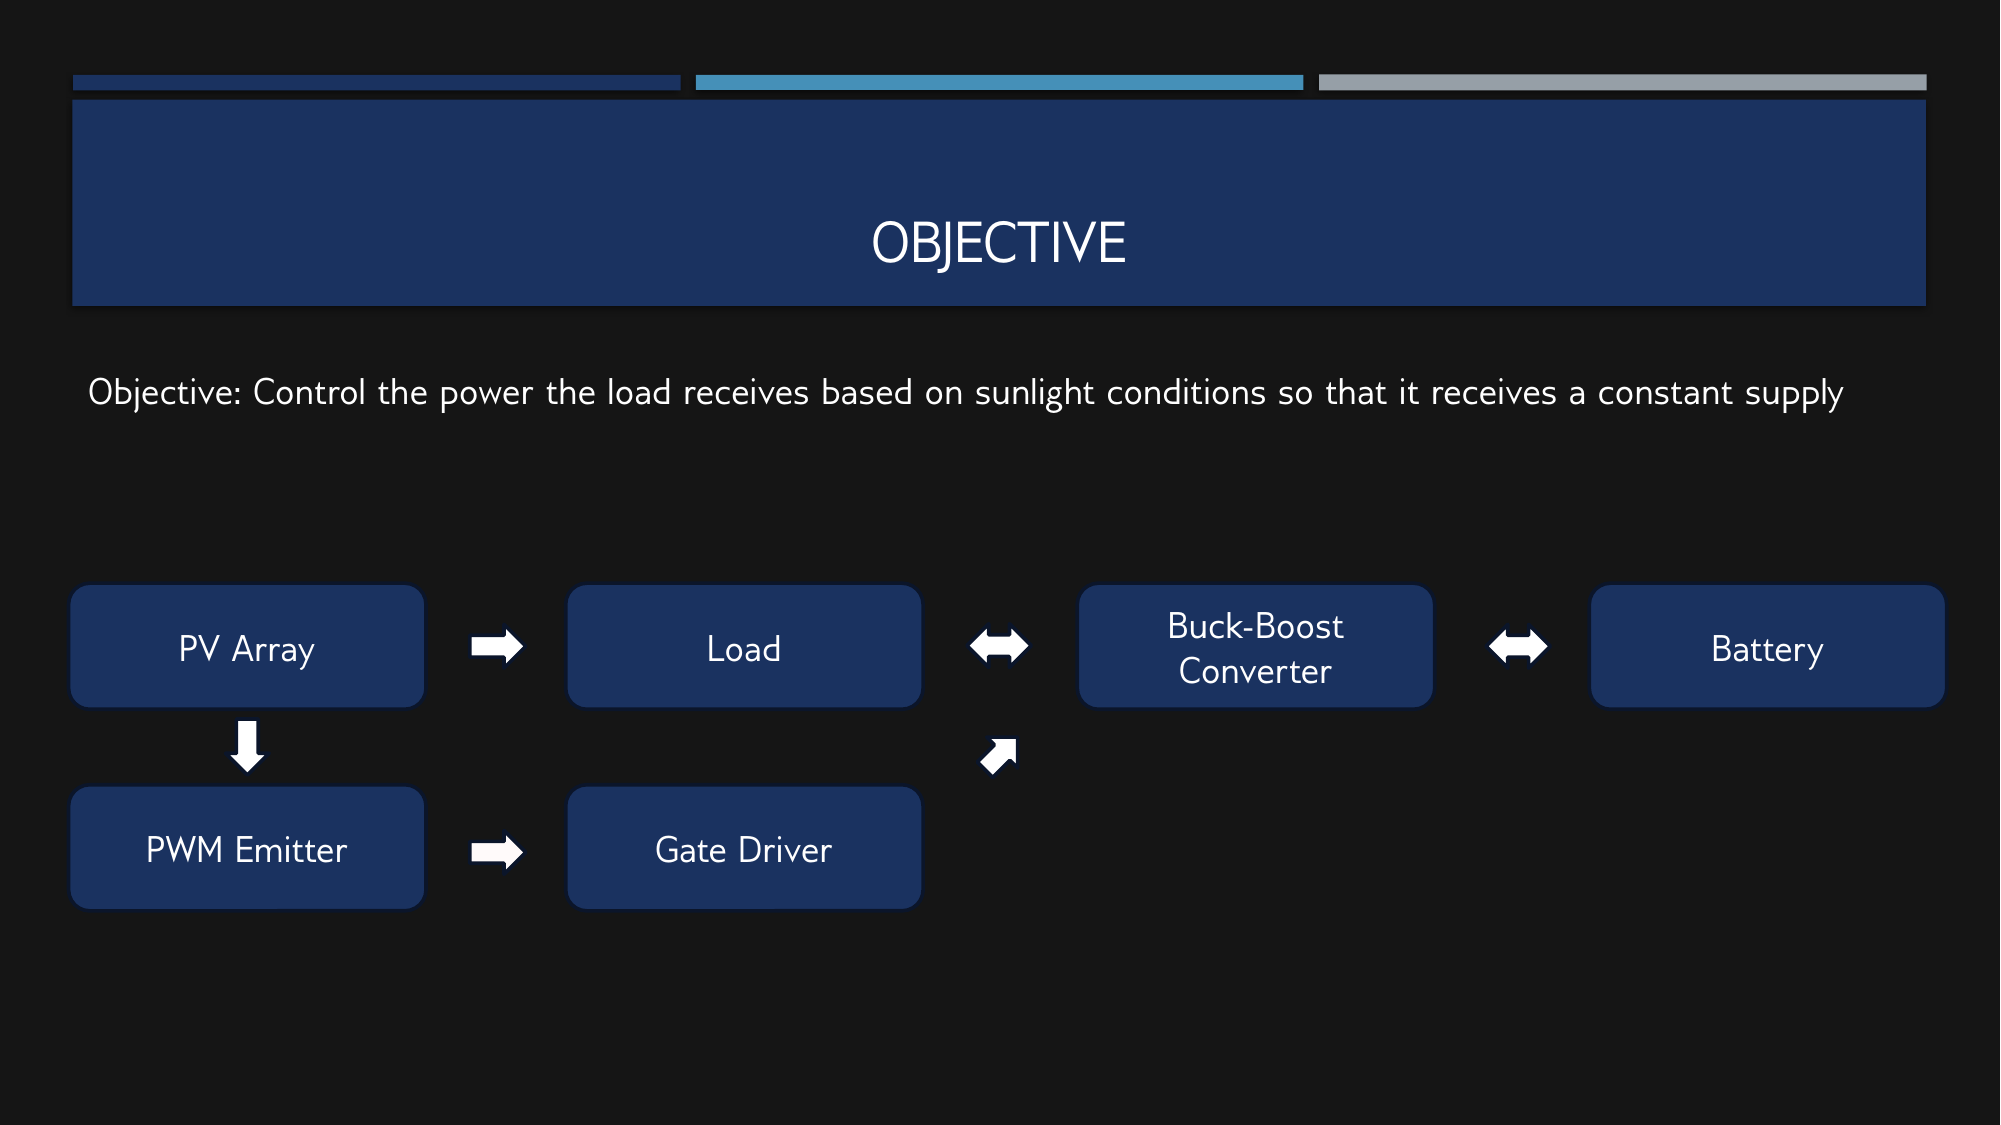

# Objective
Objective: Control the power the load receives based on sunlight conditions so that it receives a constant supply
PV Array
Load
Battery
Buck-Boost Converter

PWM Emitter
Gate Driver